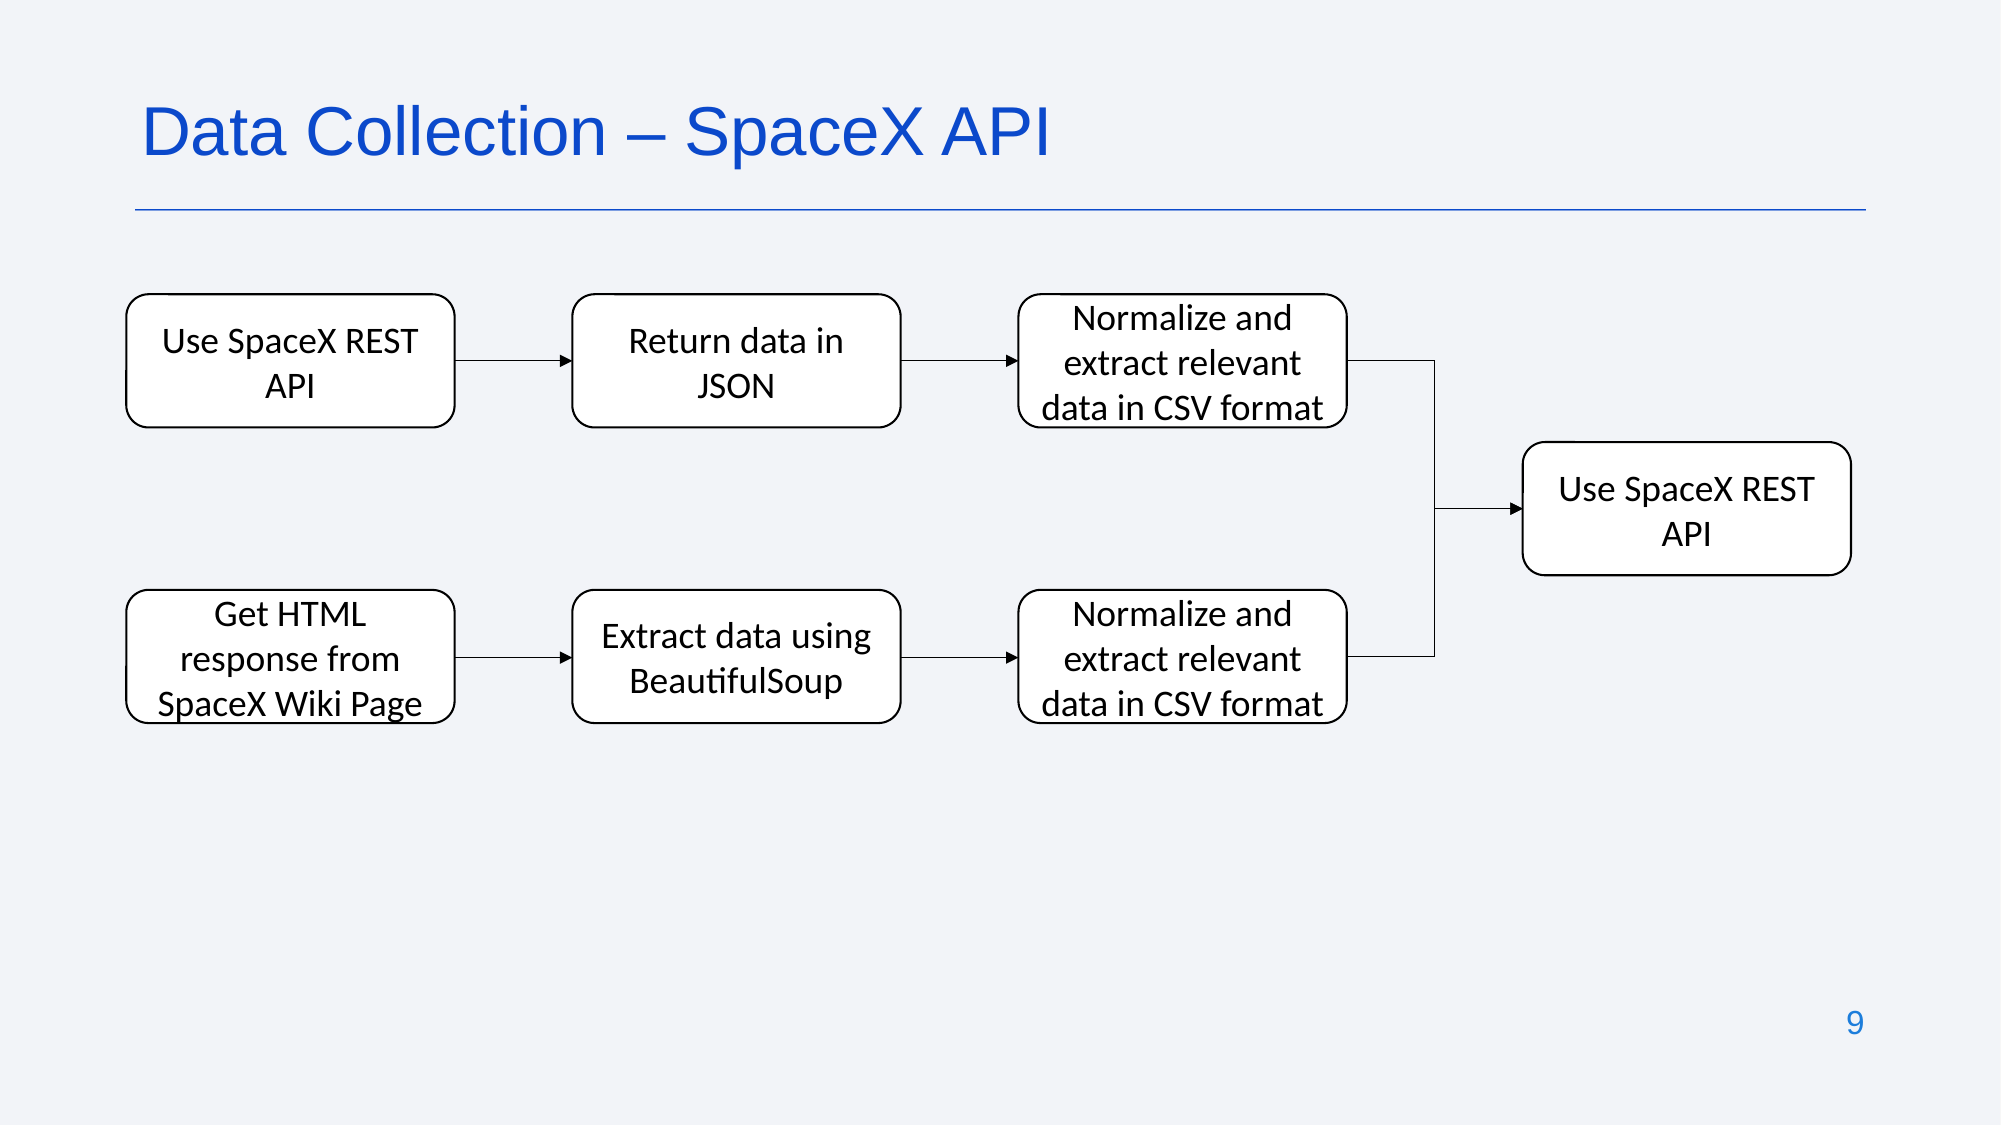

Data Collection – SpaceX API
Use SpaceX REST API
Return data in JSON
Normalize and extract relevant data in CSV format
Use SpaceX REST API
Get HTML response from SpaceX Wiki Page
Extract data using BeautifulSoup
Normalize and extract relevant data in CSV format
9